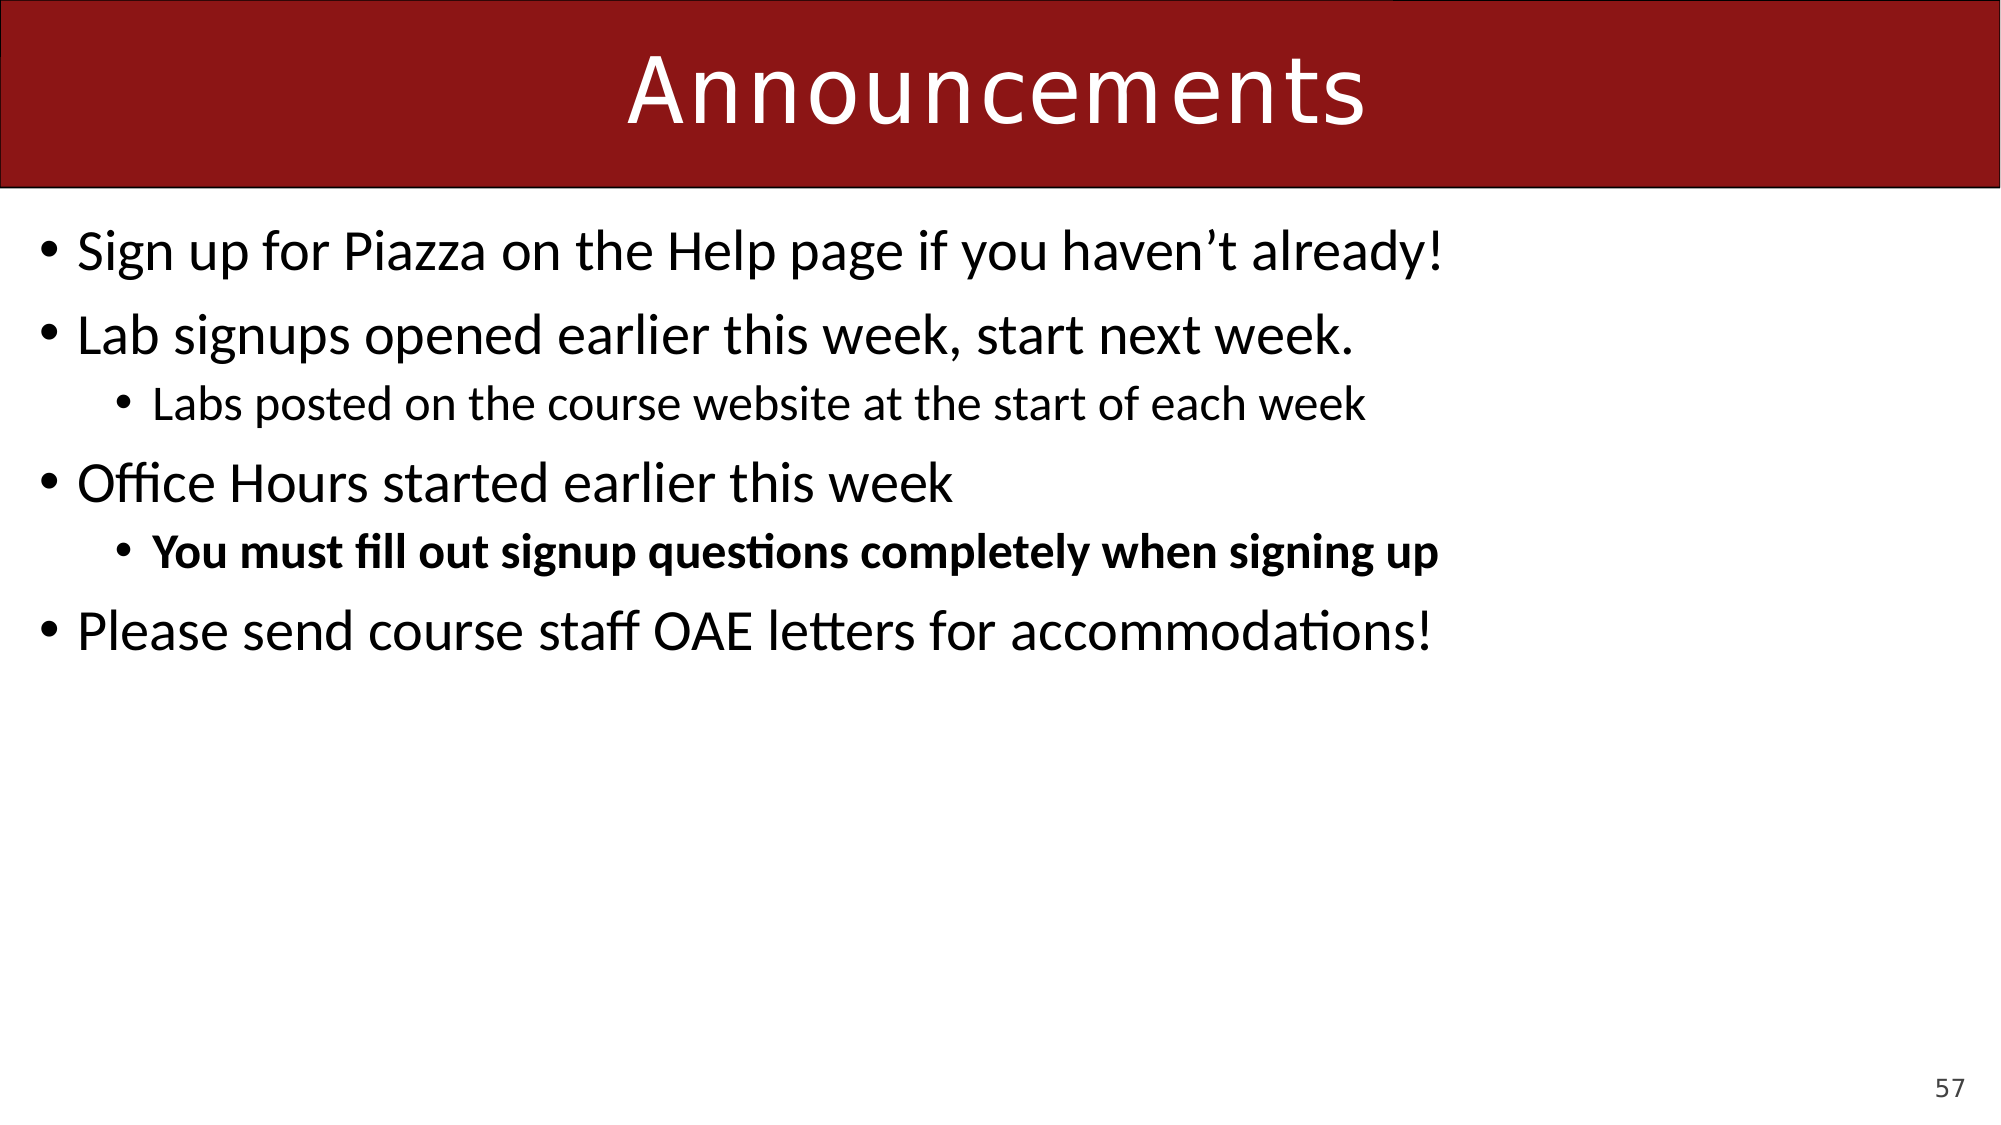

# Announcements
Sign up for Piazza on the Help page if you haven’t already!
Lab signups opened earlier this week, start next week.
Labs posted on the course website at the start of each week
Office Hours started earlier this week
You must fill out signup questions completely when signing up
Please send course staff OAE letters for accommodations!